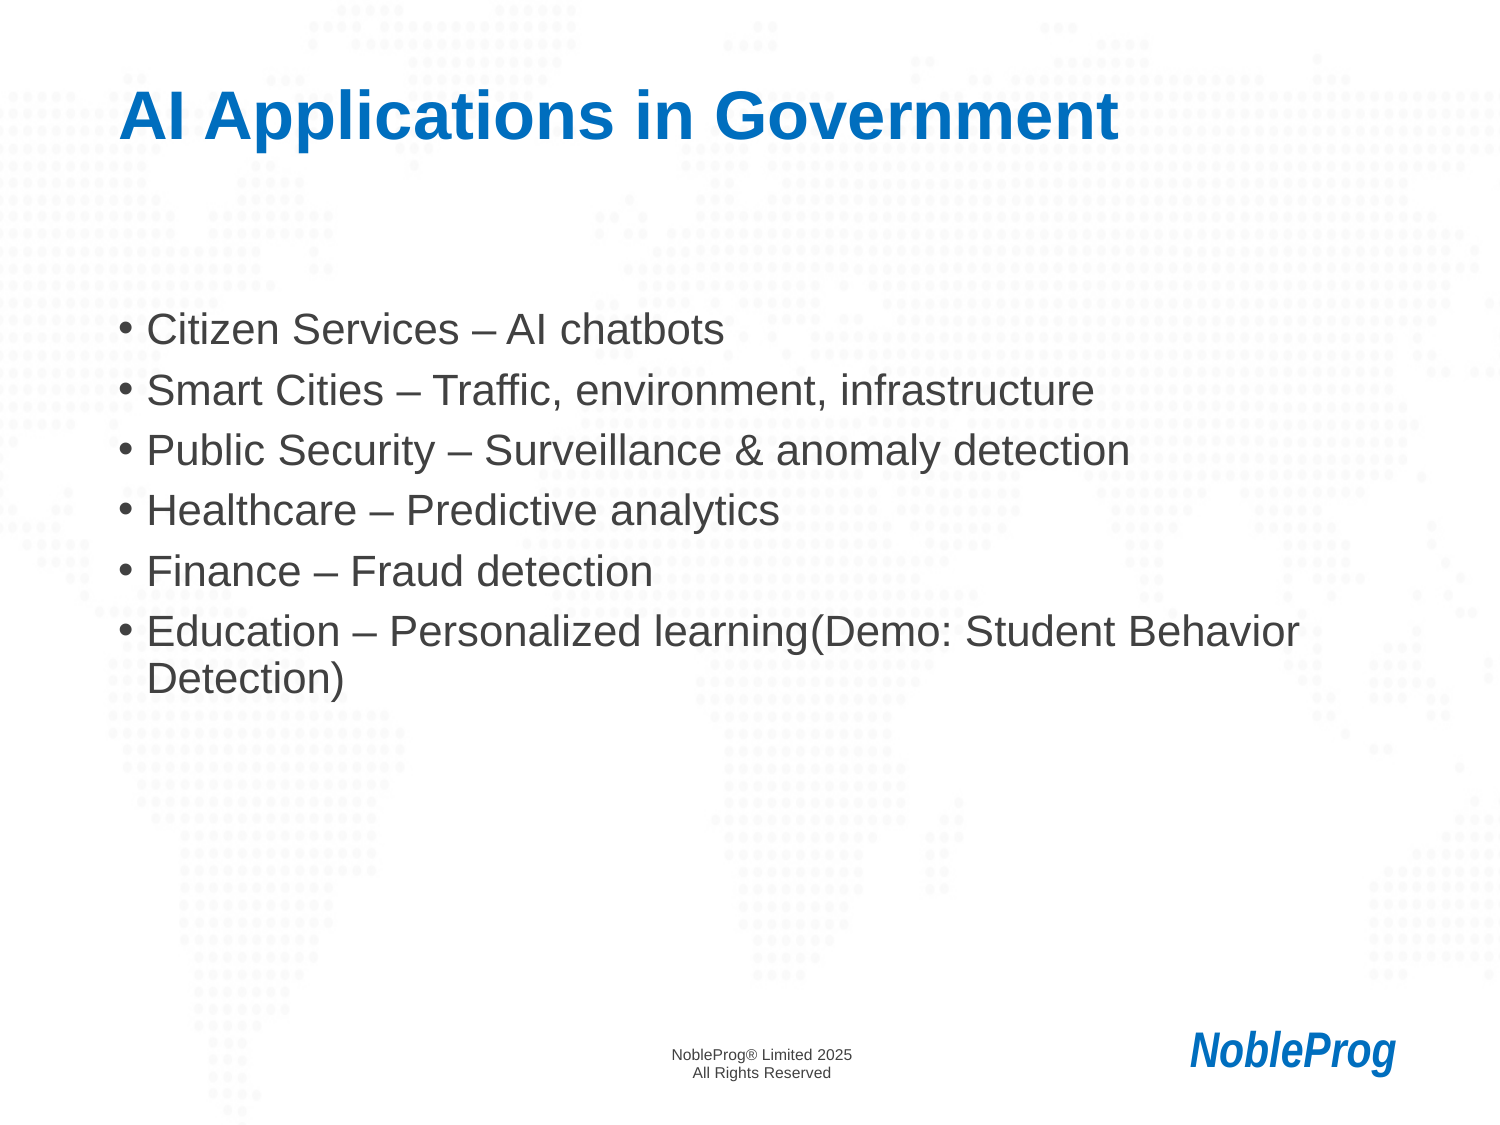

# AI Applications in Government
Citizen Services – AI chatbots
Smart Cities – Traffic, environment, infrastructure
Public Security – Surveillance & anomaly detection
Healthcare – Predictive analytics
Finance – Fraud detection
Education – Personalized learning(Demo: Student Behavior Detection)